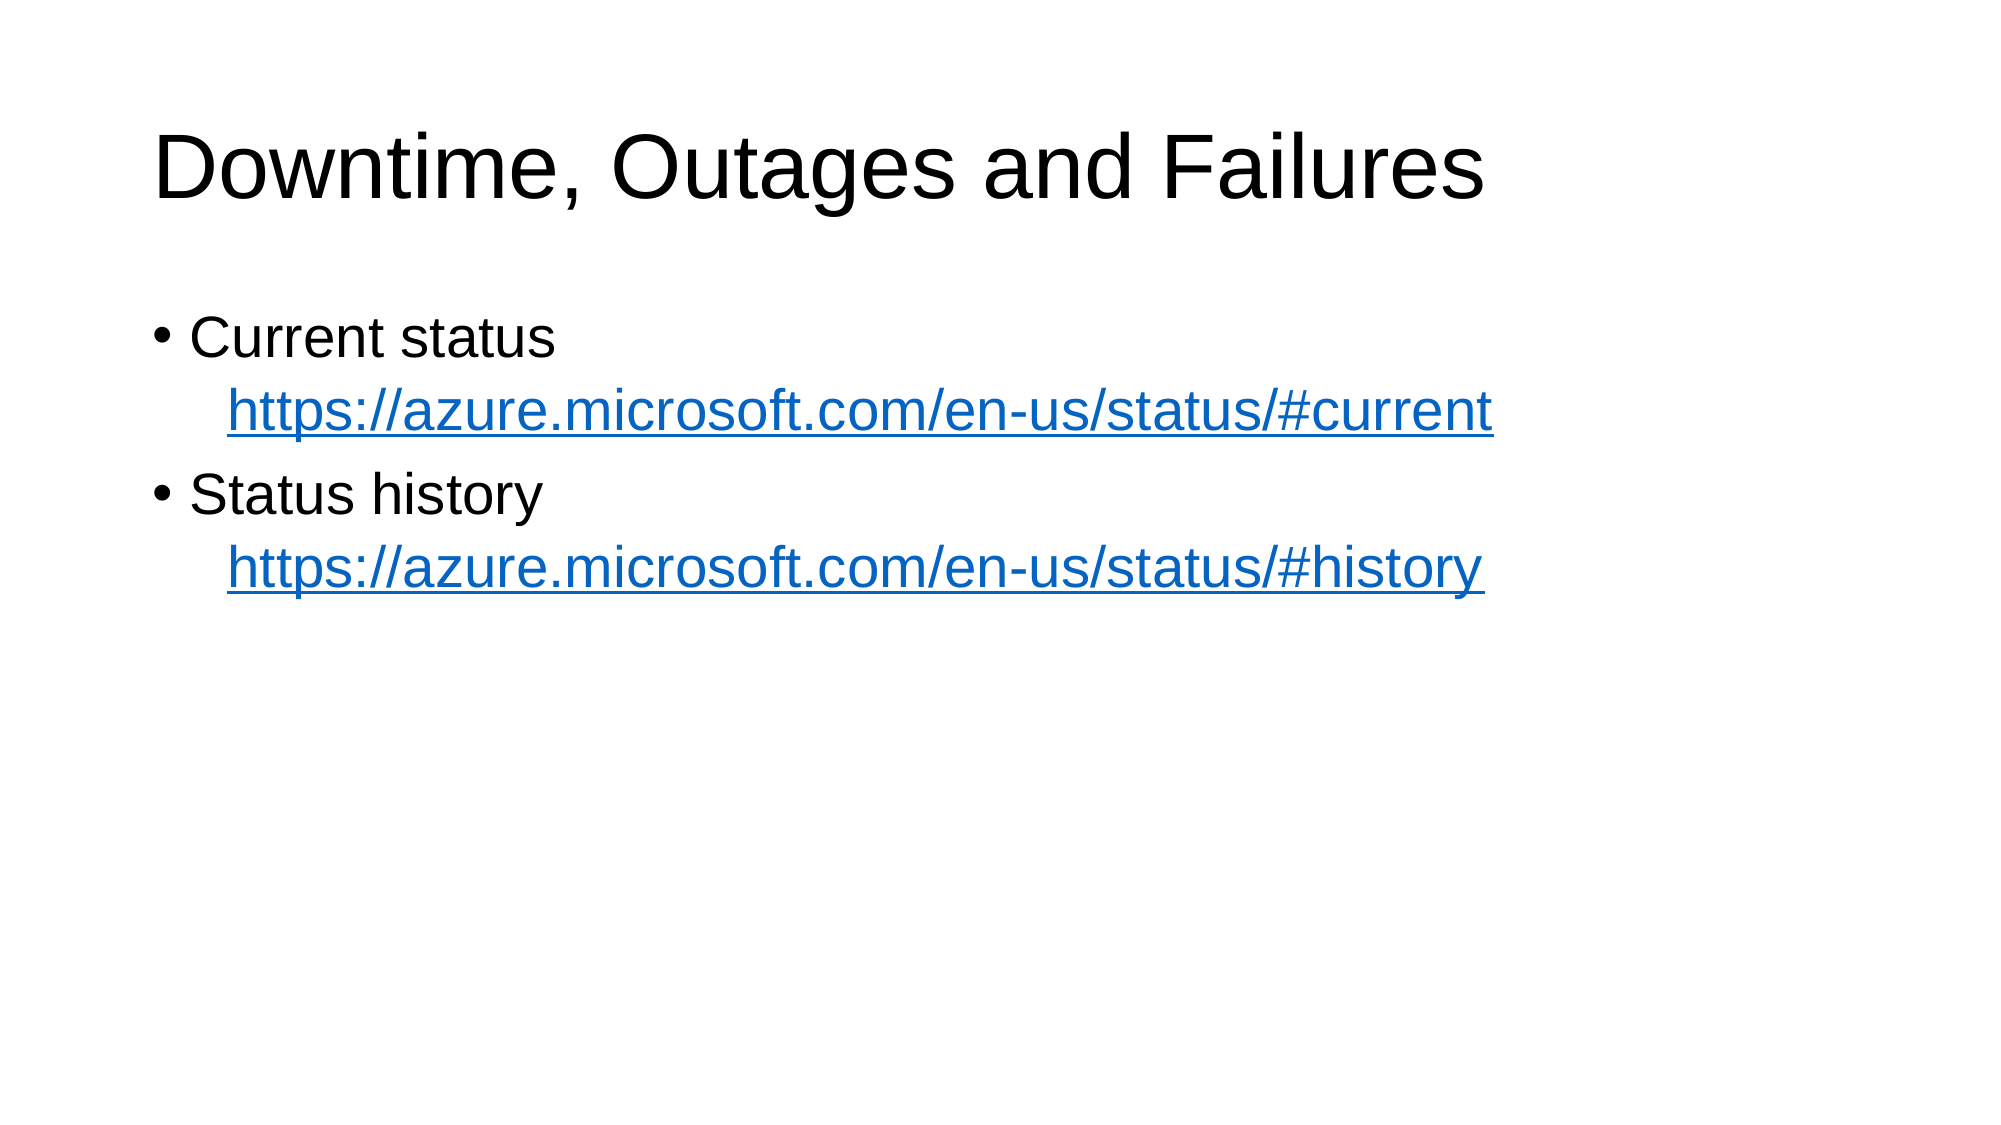

# Downtime, Outages and Failures
Current status
https://azure.microsoft.com/en-us/status/#current
Status history
https://azure.microsoft.com/en-us/status/#history